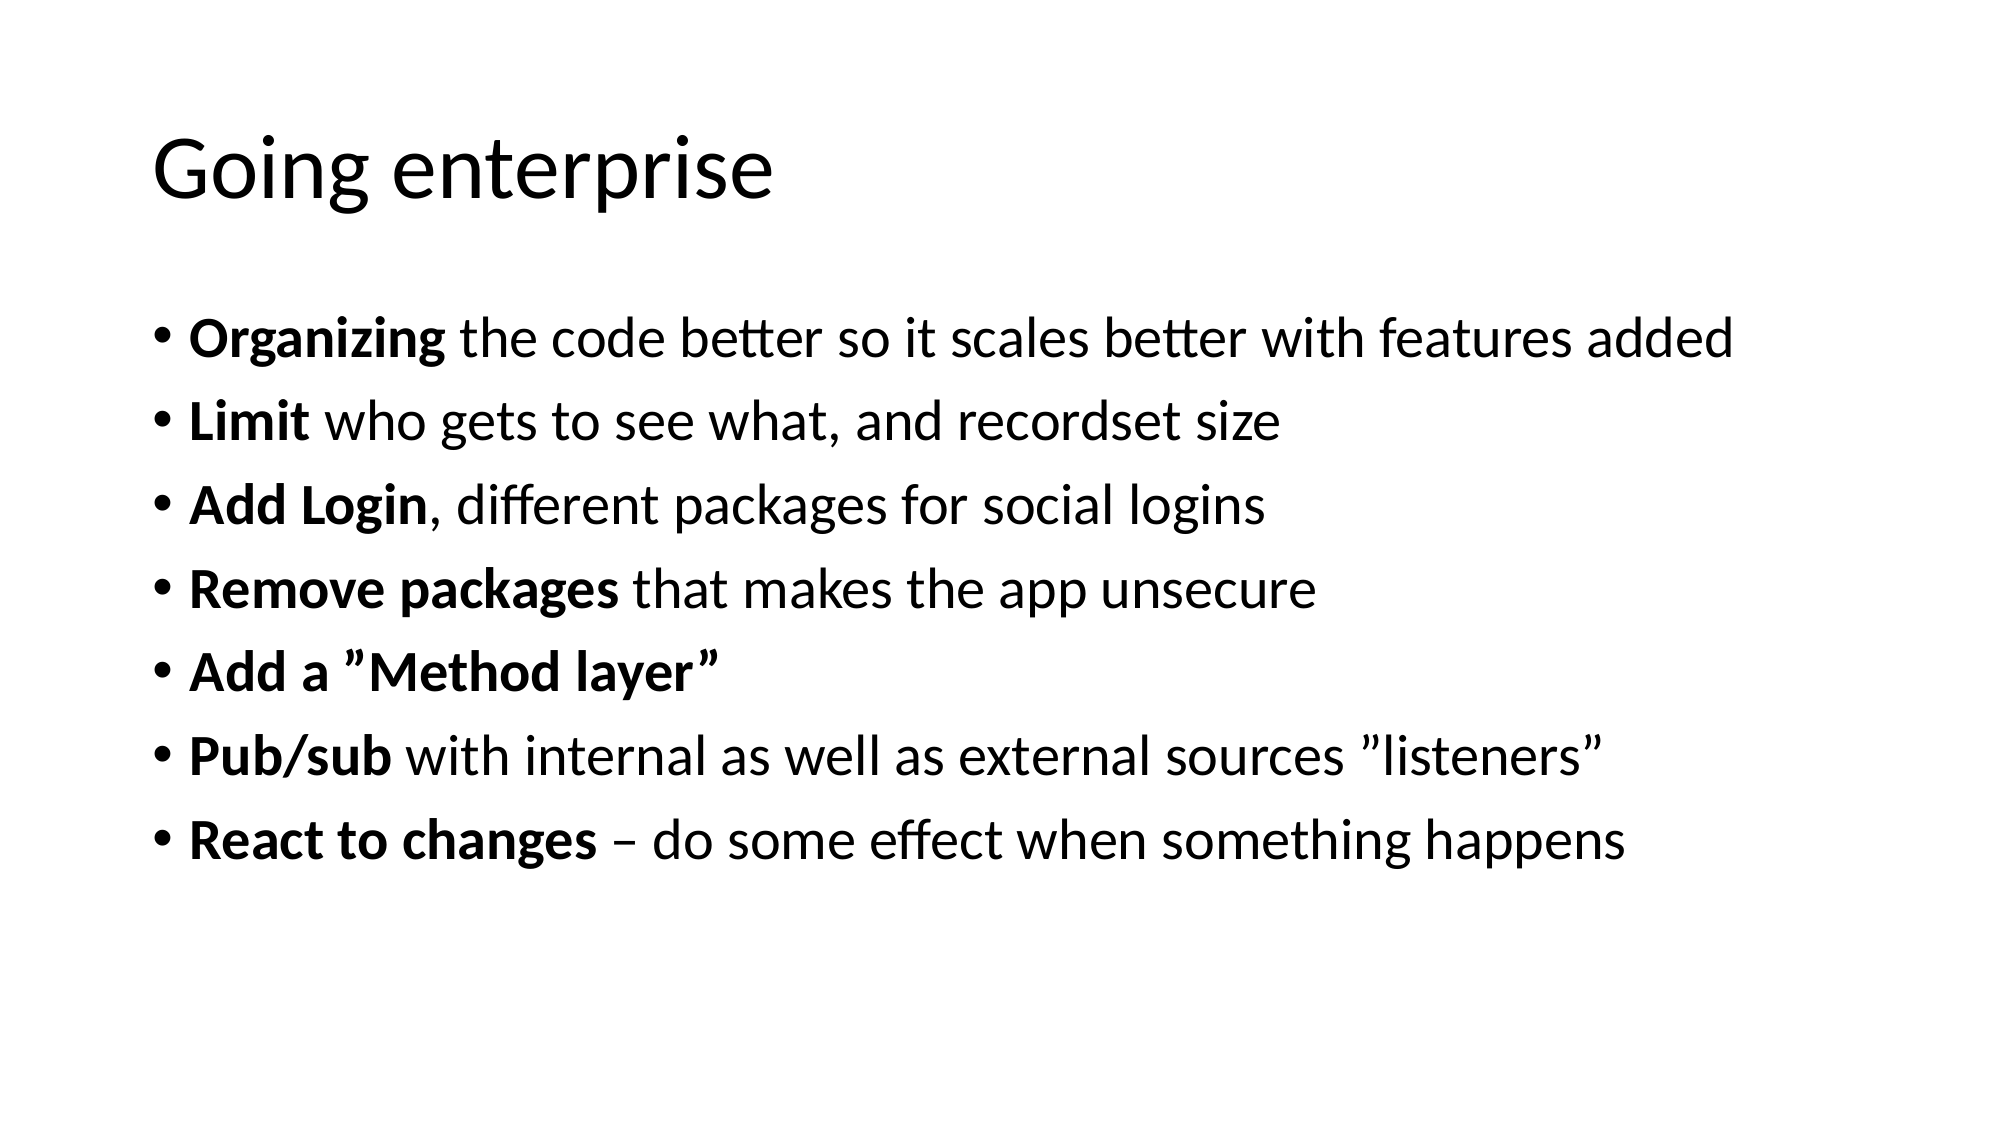

# Going enterprise
Organizing the code better so it scales better with features added
Limit who gets to see what, and recordset size
Add Login, different packages for social logins
Remove packages that makes the app unsecure
Add a ”Method layer”
Pub/sub with internal as well as external sources ”listeners”
React to changes – do some effect when something happens